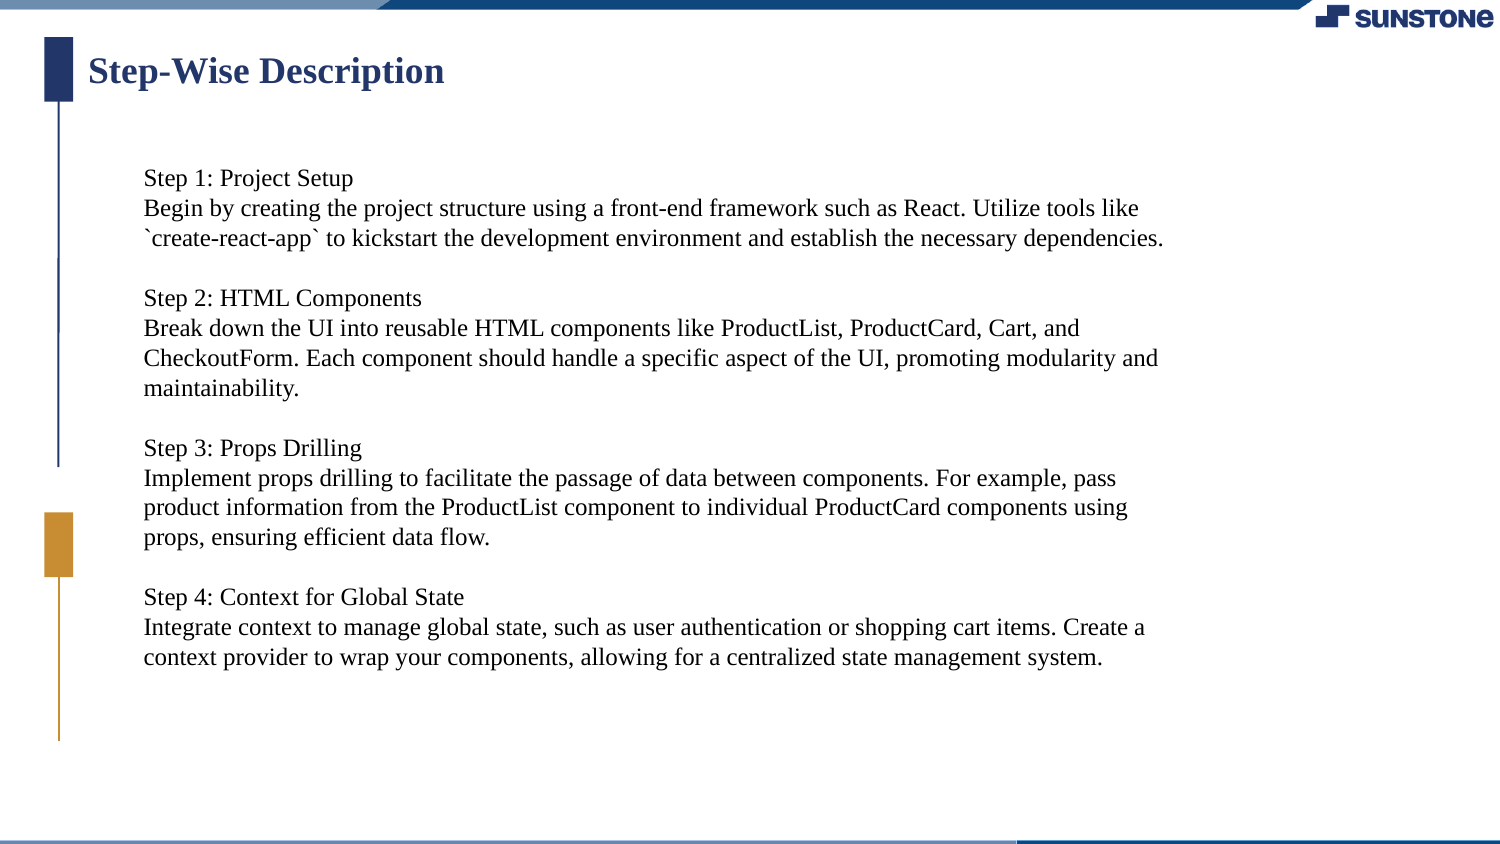

Step-Wise Description
Step 1: Project Setup
Begin by creating the project structure using a front-end framework such as React. Utilize tools like `create-react-app` to kickstart the development environment and establish the necessary dependencies.

Step 2: HTML Components
Break down the UI into reusable HTML components like ProductList, ProductCard, Cart, and CheckoutForm. Each component should handle a specific aspect of the UI, promoting modularity and maintainability.

Step 3: Props Drilling
Implement props drilling to facilitate the passage of data between components. For example, pass product information from the ProductList component to individual ProductCard components using props, ensuring efficient data flow.

Step 4: Context for Global State
Integrate context to manage global state, such as user authentication or shopping cart items. Create a context provider to wrap your components, allowing for a centralized state management system.